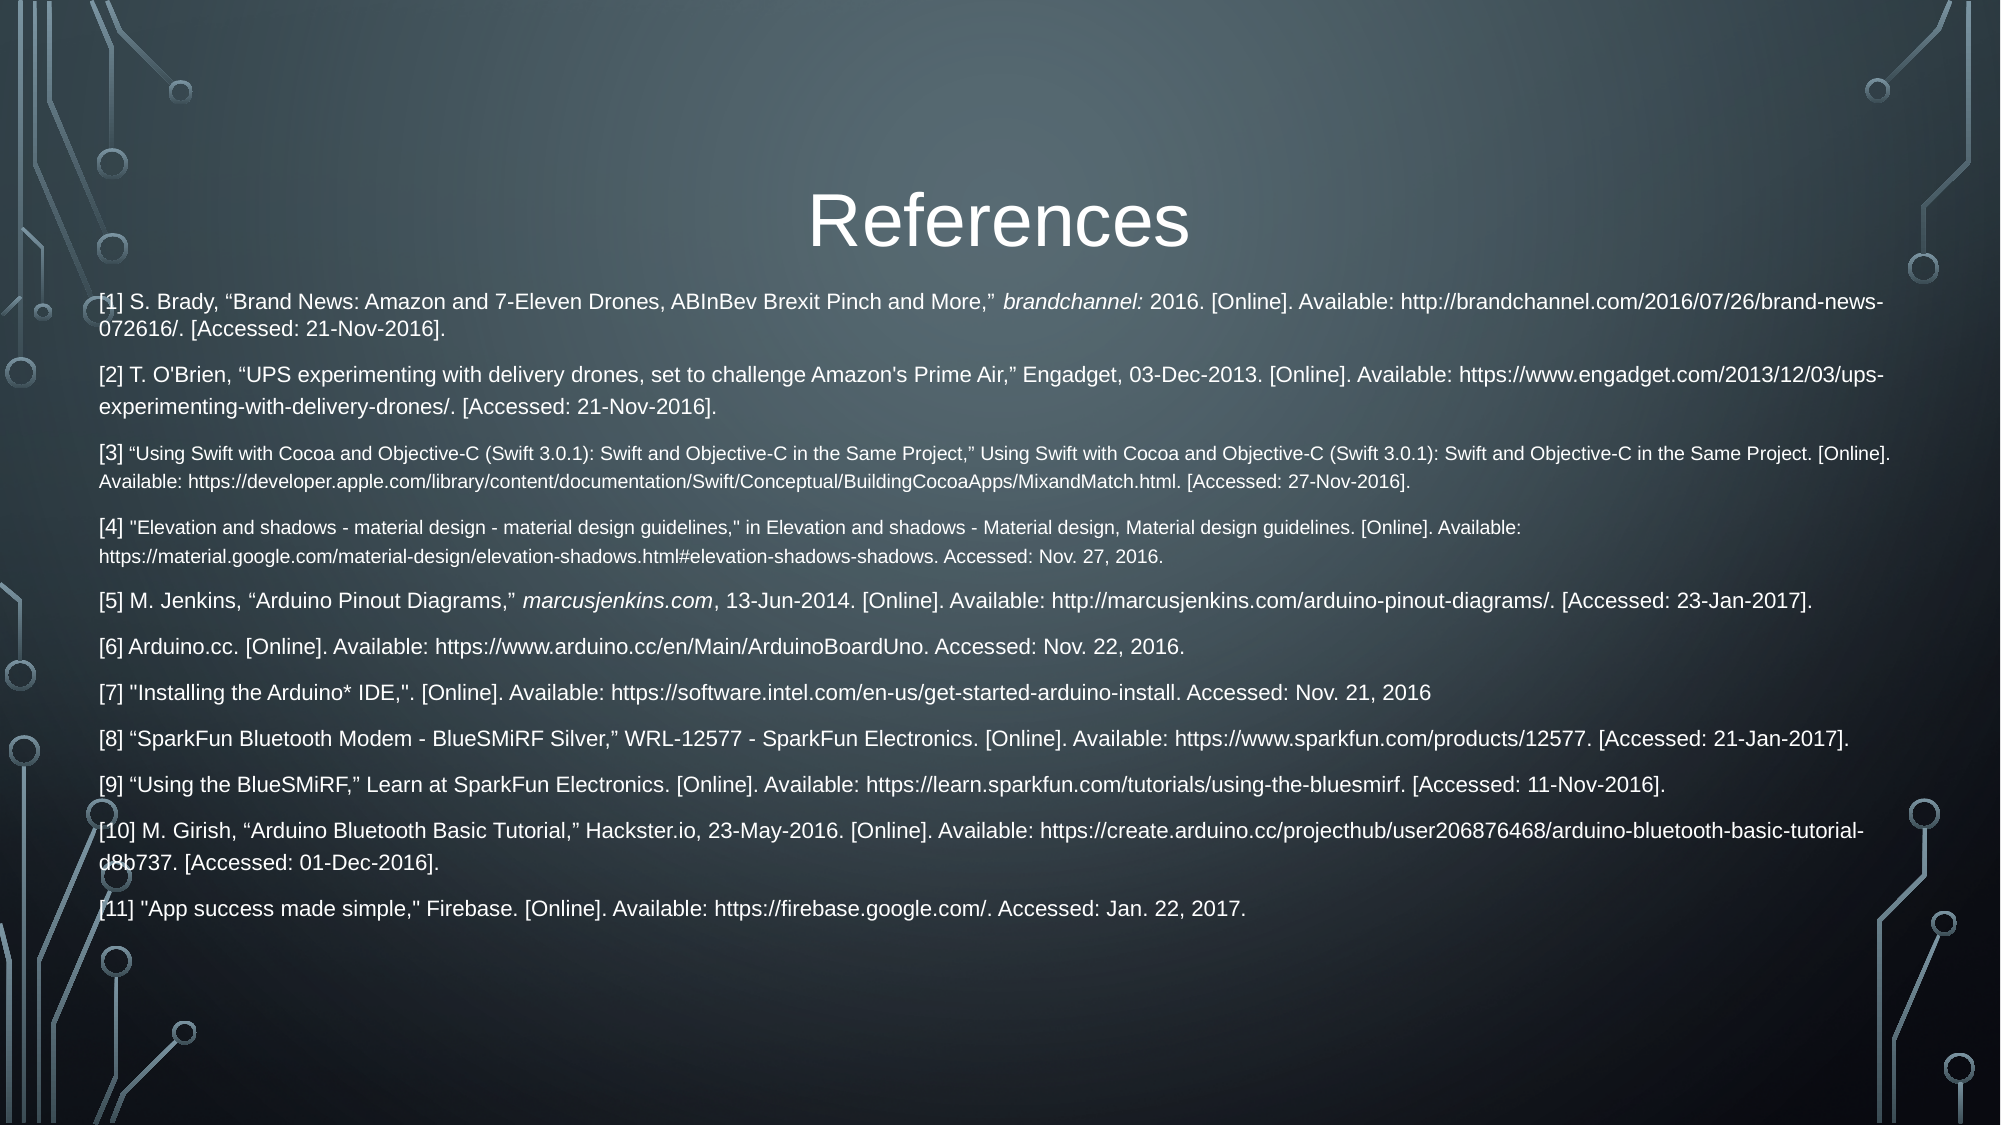

# References
[1] S. Brady, “Brand News: Amazon and 7-Eleven Drones, ABInBev Brexit Pinch and More,” brandchannel: 2016. [Online]. Available: http://brandchannel.com/2016/07/26/brand-news-072616/. [Accessed: 21-Nov-2016].
[2] T. O'Brien, “UPS experimenting with delivery drones, set to challenge Amazon's Prime Air,” Engadget, 03-Dec-2013. [Online]. Available: https://www.engadget.com/2013/12/03/ups-experimenting-with-delivery-drones/. [Accessed: 21-Nov-2016].
[3] “Using Swift with Cocoa and Objective-C (Swift 3.0.1): Swift and Objective-C in the Same Project,” Using Swift with Cocoa and Objective-C (Swift 3.0.1): Swift and Objective-C in the Same Project. [Online]. Available: https://developer.apple.com/library/content/documentation/Swift/Conceptual/BuildingCocoaApps/MixandMatch.html. [Accessed: 27-Nov-2016].
[4] "Elevation and shadows - material design - material design guidelines," in Elevation and shadows - Material design, Material design guidelines. [Online]. Available: https://material.google.com/material-design/elevation-shadows.html#elevation-shadows-shadows. Accessed: Nov. 27, 2016.
[5] M. Jenkins, “Arduino Pinout Diagrams,” marcusjenkins.com, 13-Jun-2014. [Online]. Available: http://marcusjenkins.com/arduino-pinout-diagrams/. [Accessed: 23-Jan-2017].
[6] Arduino.cc. [Online]. Available: https://www.arduino.cc/en/Main/ArduinoBoardUno. Accessed: Nov. 22, 2016.
[7] "Installing the Arduino* IDE,". [Online]. Available: https://software.intel.com/en-us/get-started-arduino-install. Accessed: Nov. 21, 2016
[8] “SparkFun Bluetooth Modem - BlueSMiRF Silver,” WRL-12577 - SparkFun Electronics. [Online]. Available: https://www.sparkfun.com/products/12577. [Accessed: 21-Jan-2017].
[9] “Using the BlueSMiRF,” Learn at SparkFun Electronics. [Online]. Available: https://learn.sparkfun.com/tutorials/using-the-bluesmirf. [Accessed: 11-Nov-2016].
[10] M. Girish, “Arduino Bluetooth Basic Tutorial,” Hackster.io, 23-May-2016. [Online]. Available: https://create.arduino.cc/projecthub/user206876468/arduino-bluetooth-basic-tutorial-d8b737. [Accessed: 01-Dec-2016].
[11] "App success made simple," Firebase. [Online]. Available: https://firebase.google.com/. Accessed: Jan. 22, 2017.